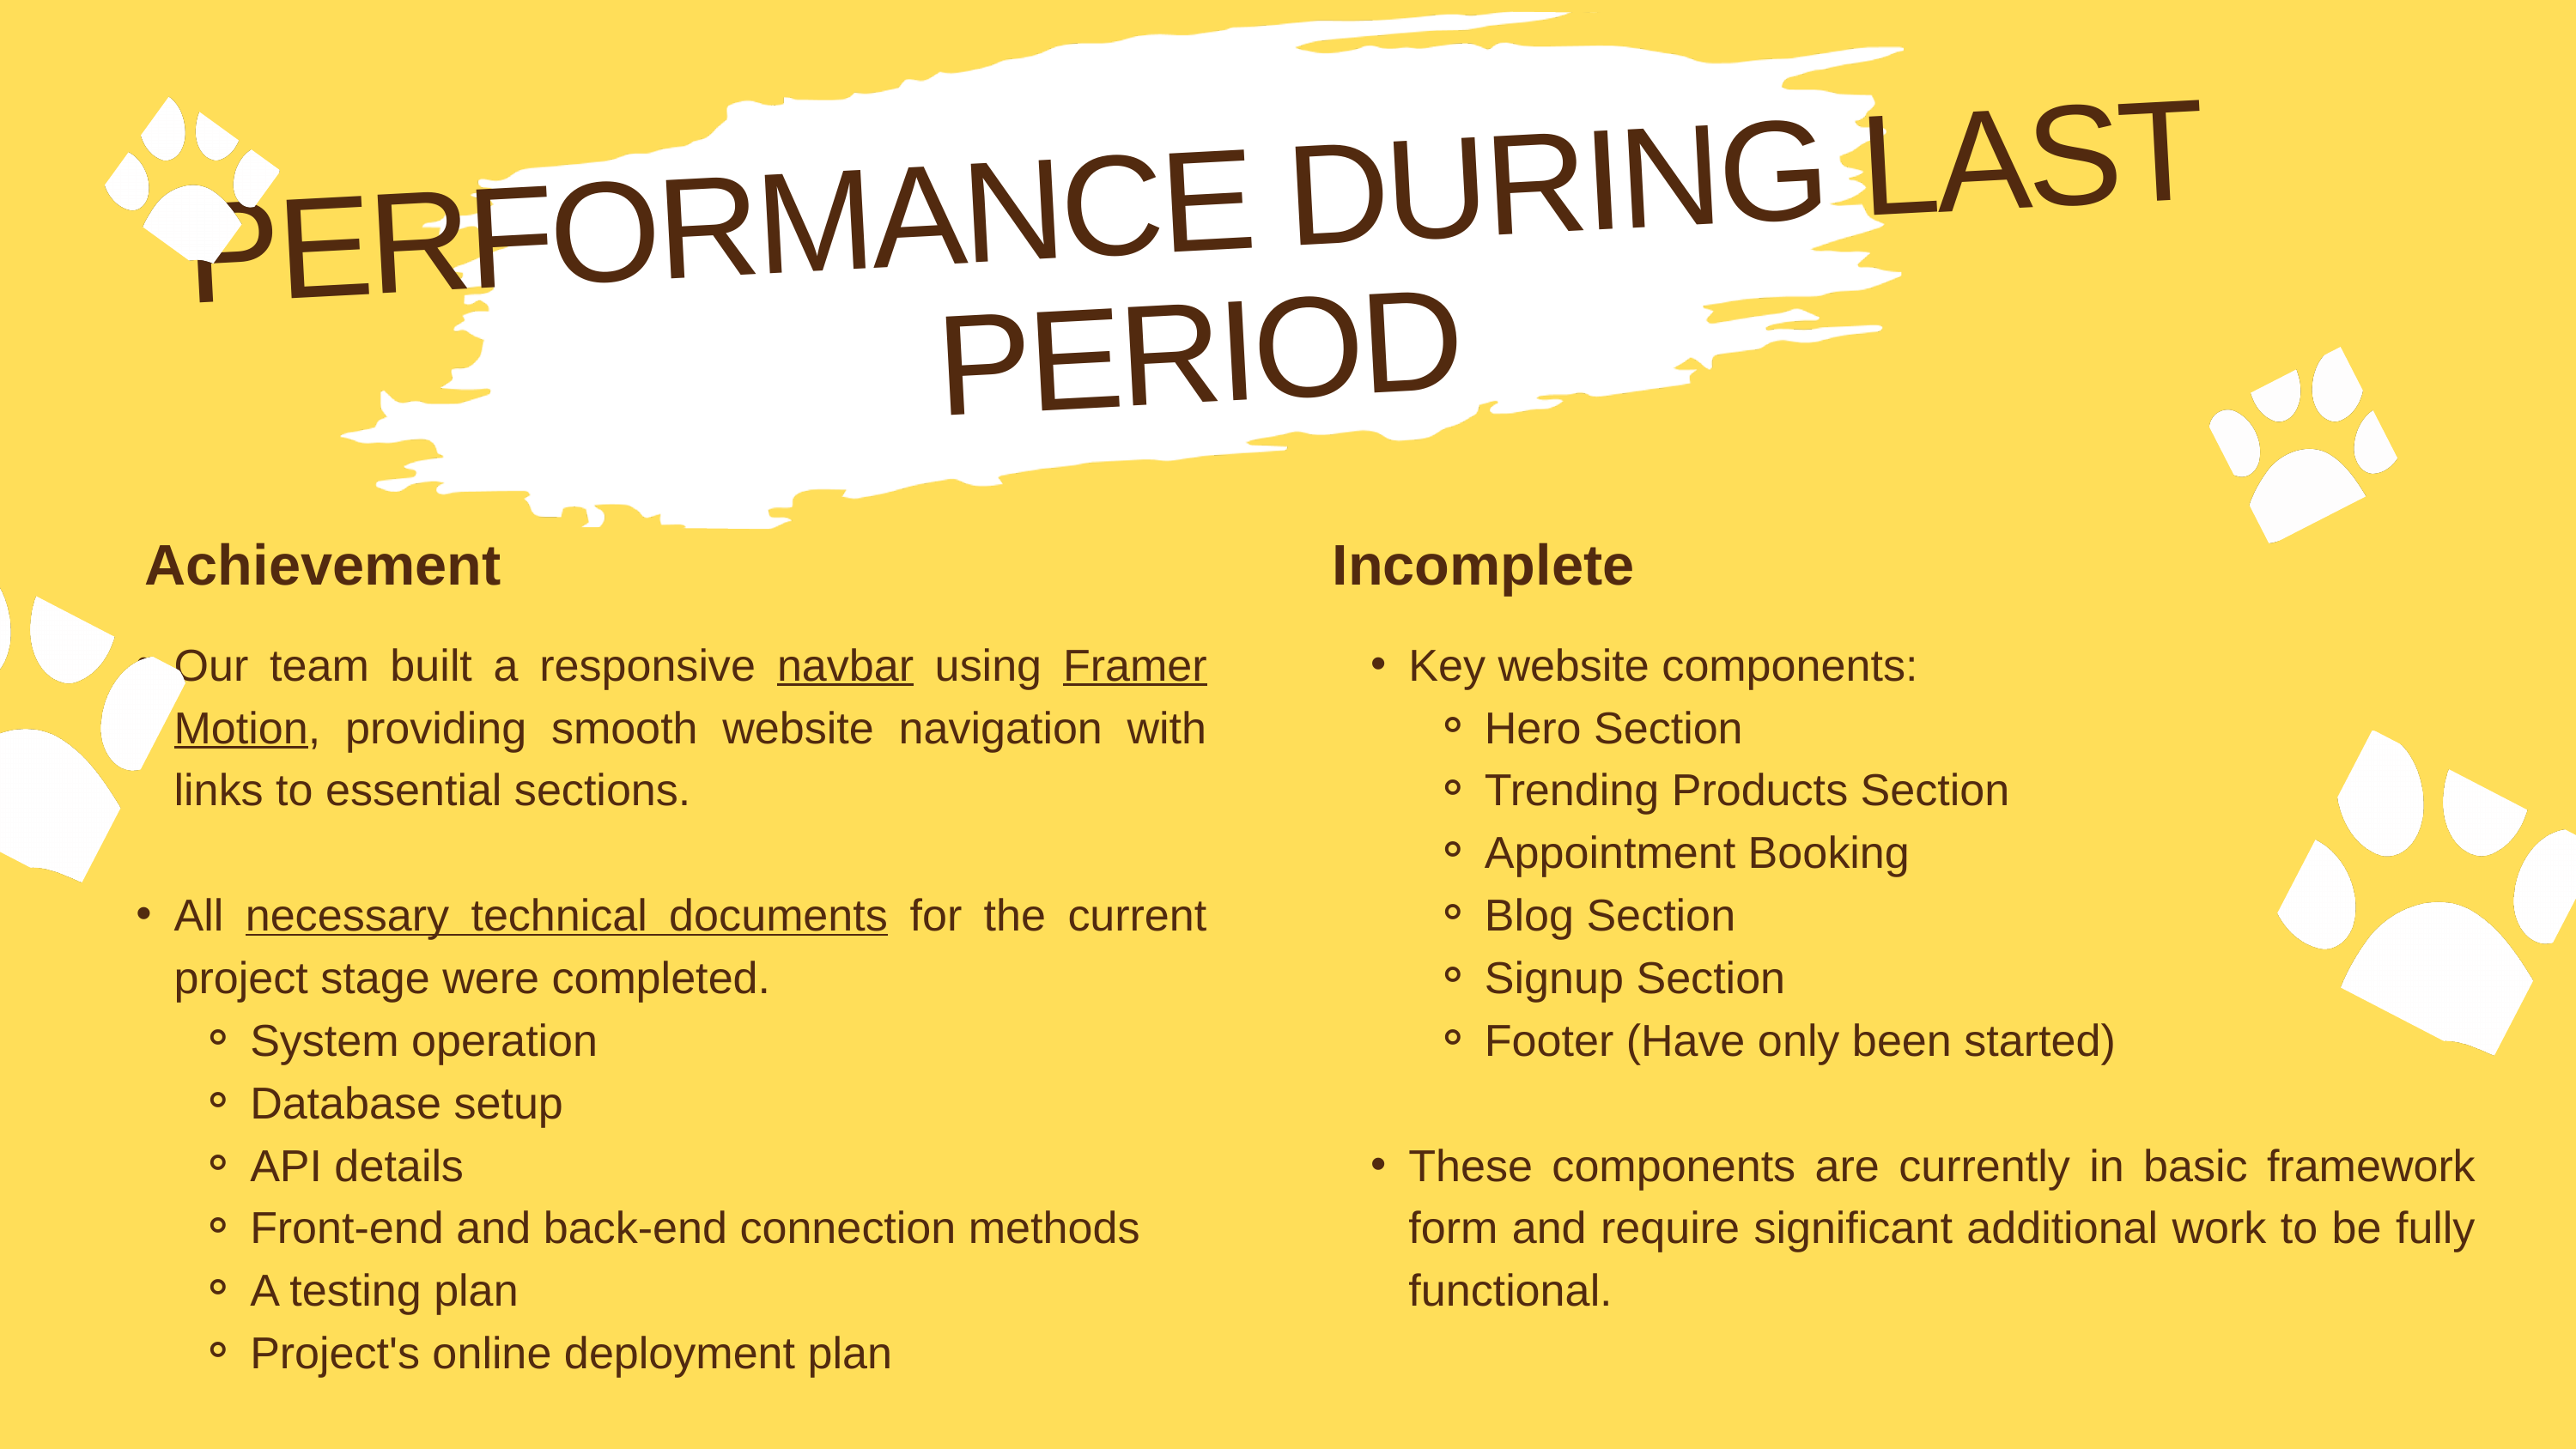

PERFORMANCE DURING LAST PERIOD

Achievement
Incomplete

Our team built a responsive navbar using Framer Motion, providing smooth website navigation with links to essential sections.

All necessary technical documents for the current project stage were completed.
System operation
Database setup
API details
Front-end and back-end connection methods
A testing plan
Project's online deployment plan
Key website components:
Hero Section
Trending Products Section
Appointment Booking
Blog Section
Signup Section
Footer (Have only been started)

These components are currently in basic framework form and require significant additional work to be fully functional.